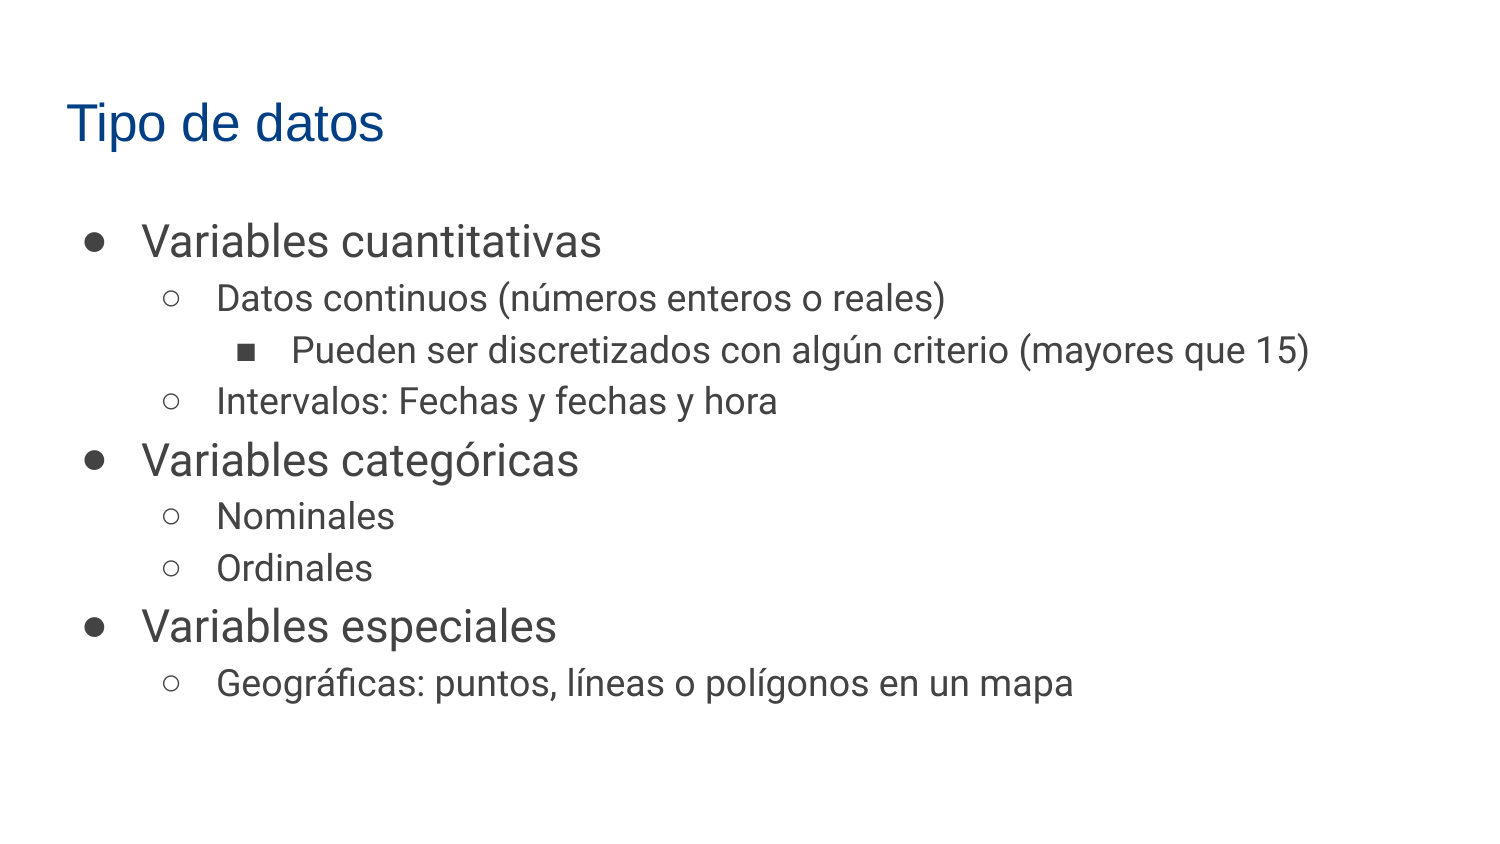

# Tipo de datos
Variables cuantitativas
Datos continuos (números enteros o reales)
Pueden ser discretizados con algún criterio (mayores que 15)
Intervalos: Fechas y fechas y hora
Variables categóricas
Nominales
Ordinales
Variables especiales
Geográficas: puntos, líneas o polígonos en un mapa